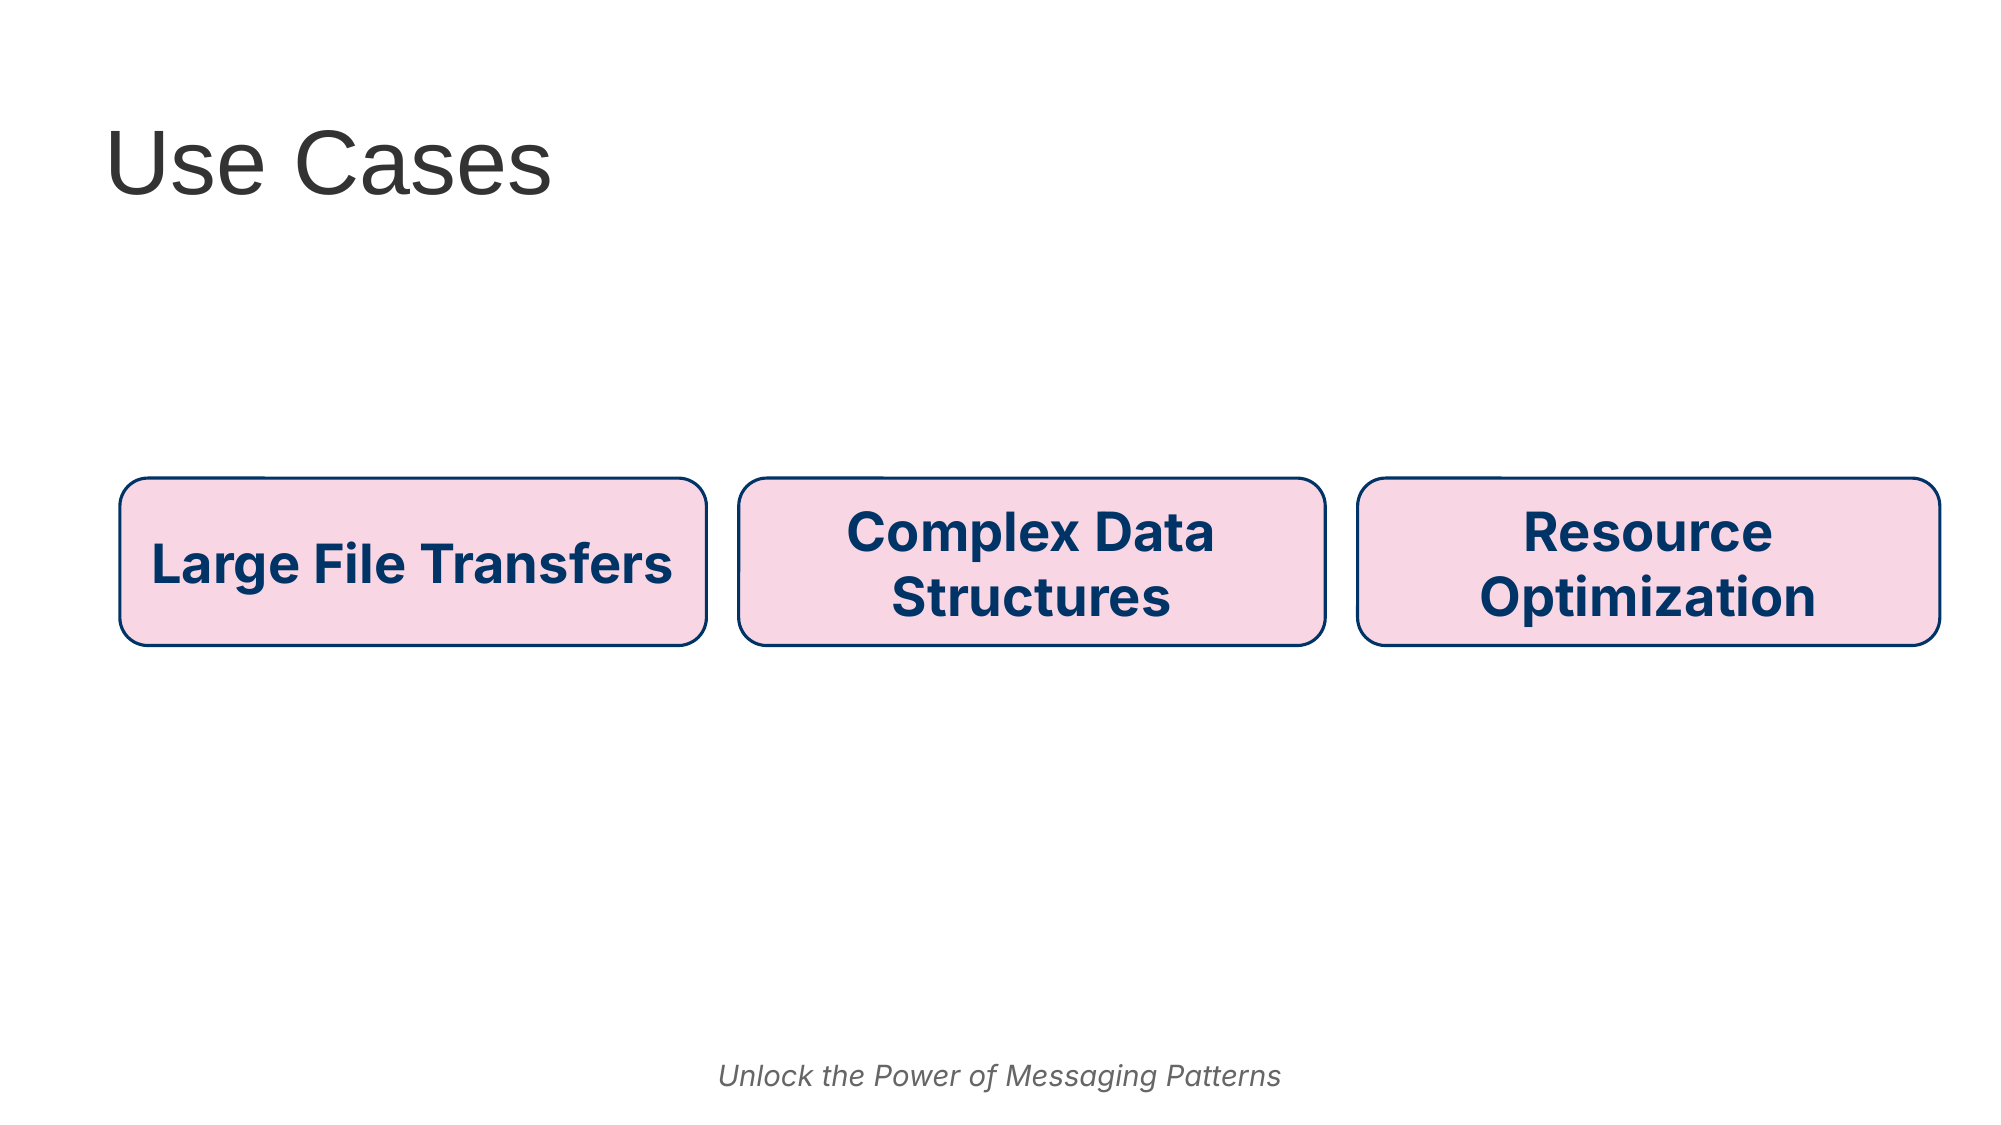

# Use Cases
Large File Transfers
Complex Data Structures
Resource Optimization